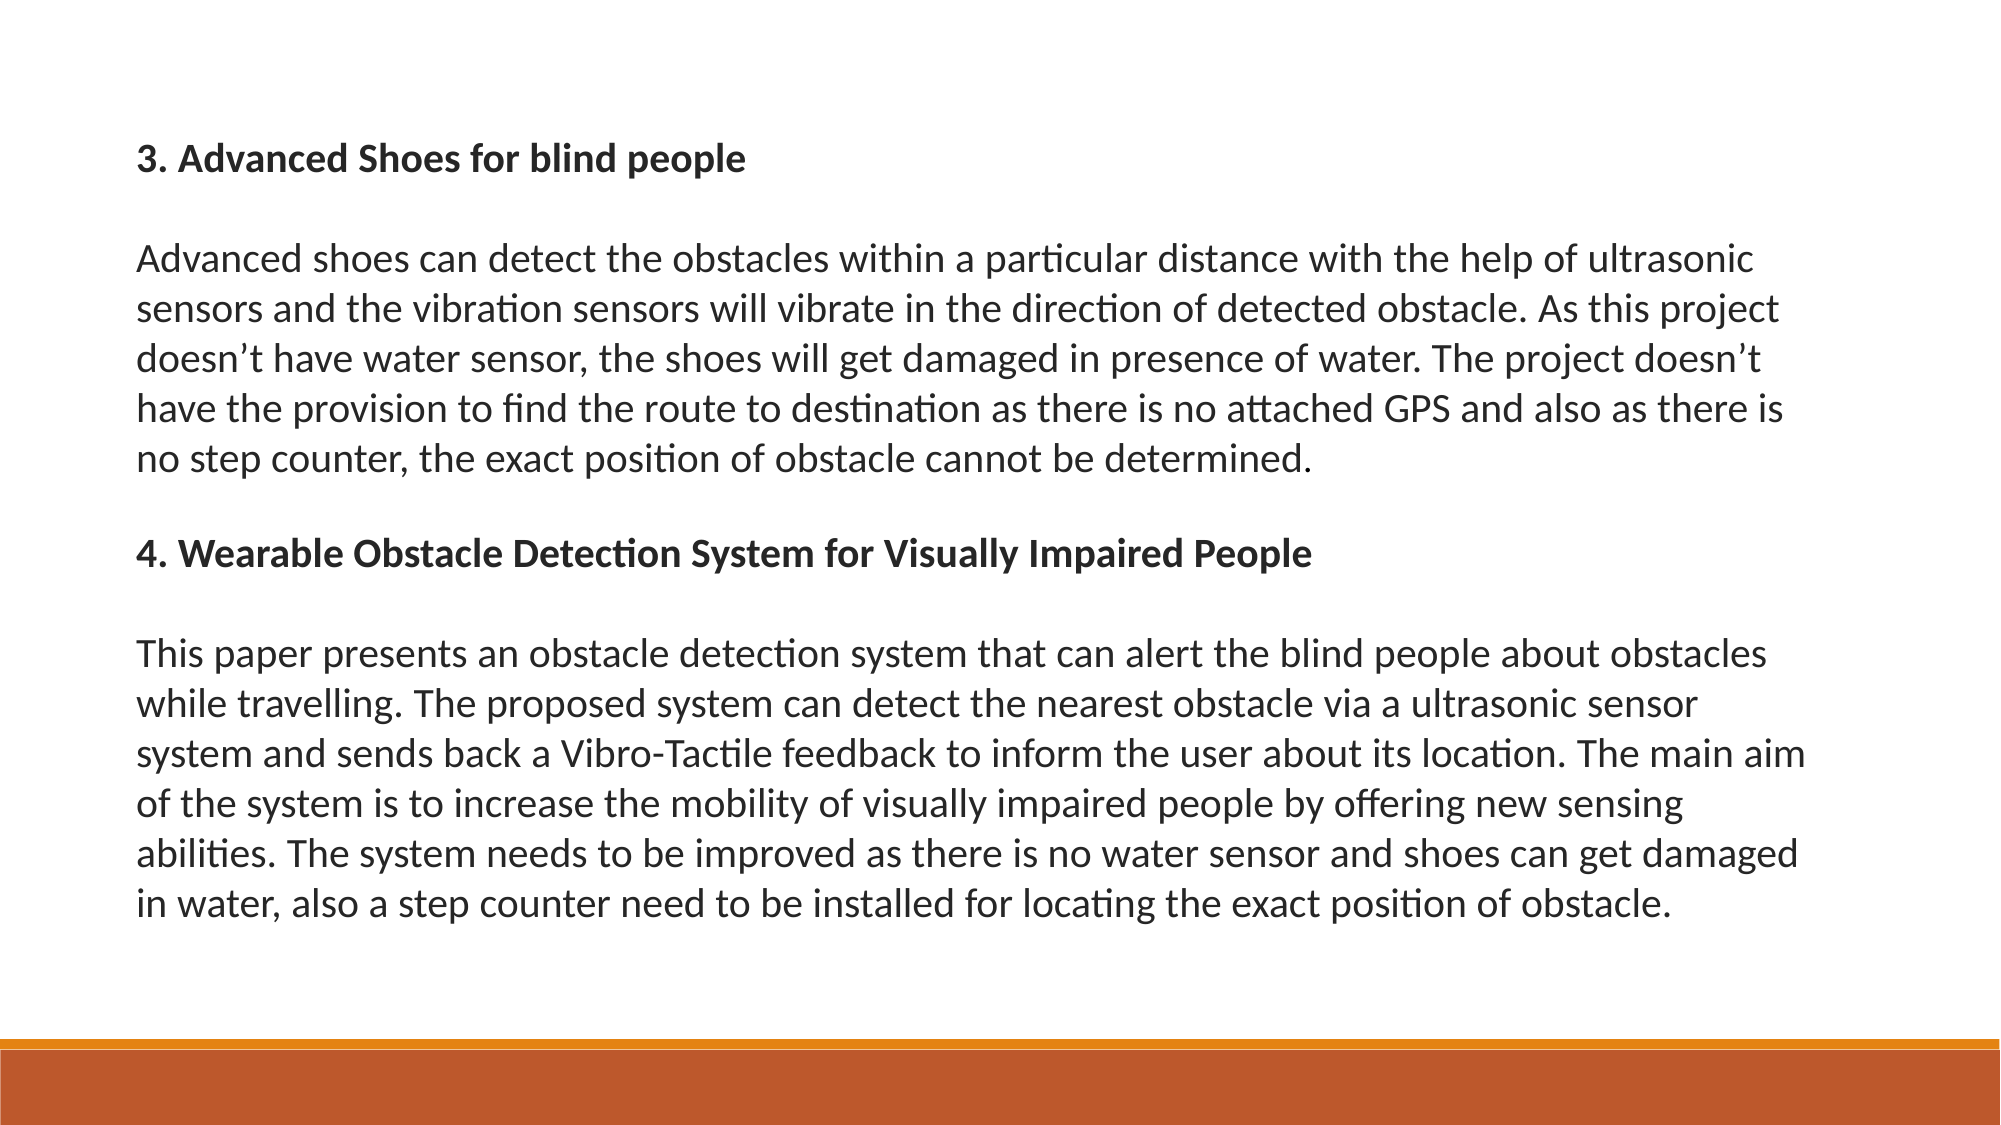

3. Advanced Shoes for blind people

Advanced shoes can detect the obstacles within a particular distance with the help of ultrasonic sensors and the vibration sensors will vibrate in the direction of detected obstacle. As this project doesn’t have water sensor, the shoes will get damaged in presence of water. The project doesn’t have the provision to find the route to destination as there is no attached GPS and also as there is no step counter, the exact position of obstacle cannot be determined.

4. Wearable Obstacle Detection System for Visually Impaired People

This paper presents an obstacle detection system that can alert the blind people about obstacles while travelling. The proposed system can detect the nearest obstacle via a ultrasonic sensor system and sends back a Vibro-Tactile feedback to inform the user about its location. The main aim of the system is to increase the mobility of visually impaired people by offering new sensing abilities. The system needs to be improved as there is no water sensor and shoes can get damaged in water, also a step counter need to be installed for locating the exact position of obstacle.